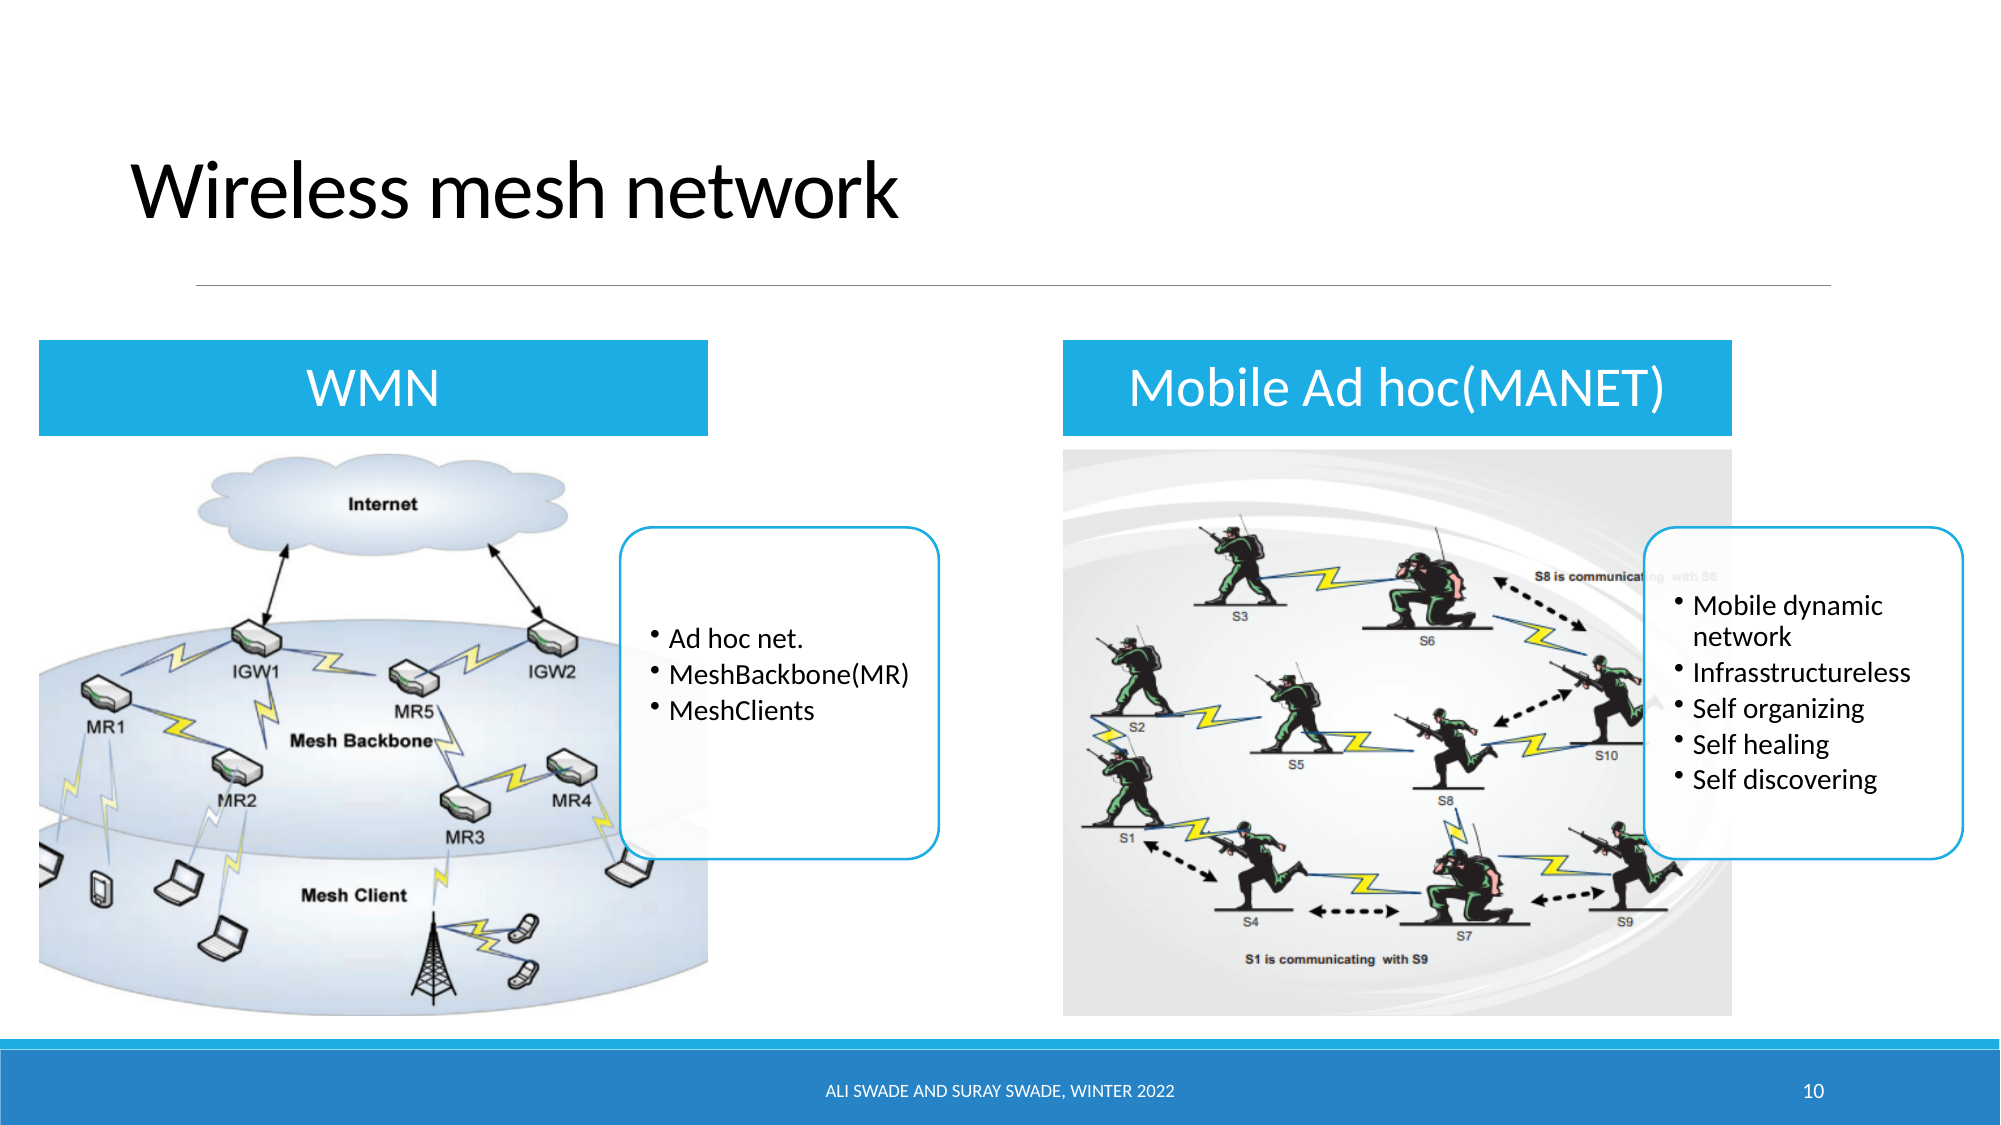

Ad hoc net.
MeshBackbone(MR)
MeshClients

WMN
Mobile dynamic network
Infrasstructureless
Self organizing
Self healing
Self discovering
Mobile Ad hoc(MANET)
Wireless mesh network
Ali Swade and Suray Swade, Winter 2022
10